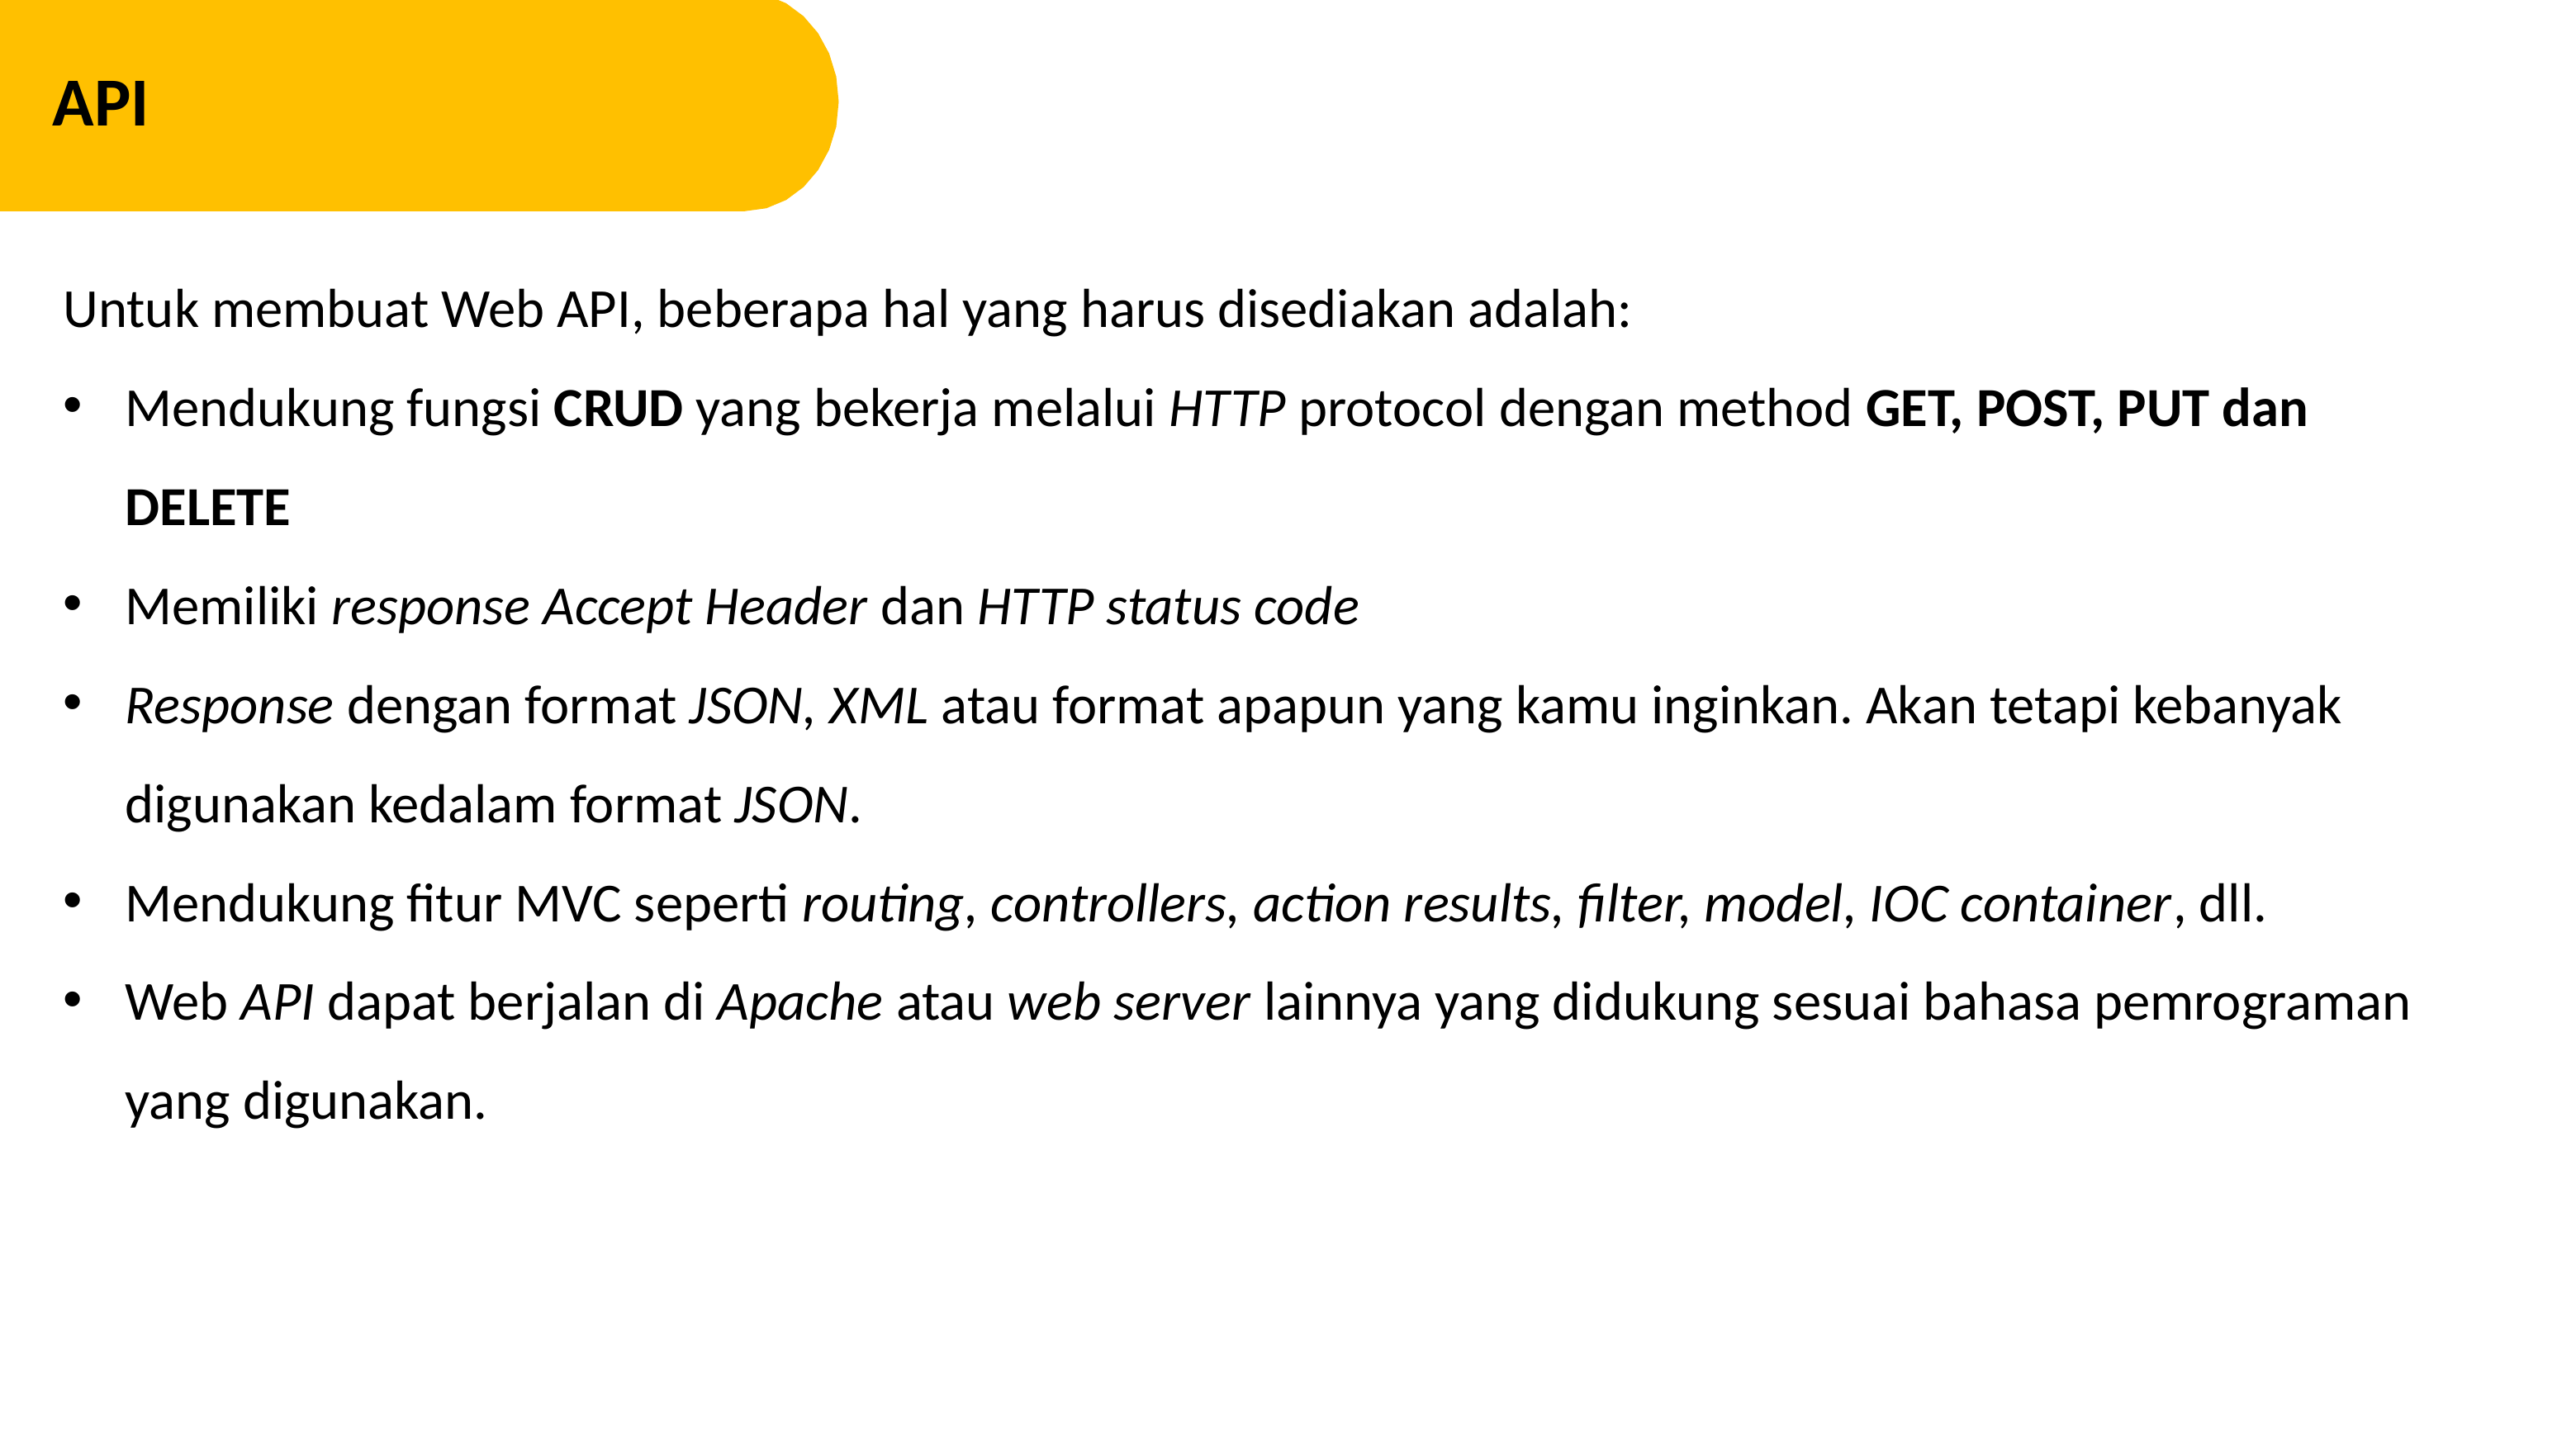

API
Untuk membuat Web API, beberapa hal yang harus disediakan adalah:
Mendukung fungsi CRUD yang bekerja melalui HTTP protocol dengan method GET, POST, PUT dan DELETE
Memiliki response Accept Header dan HTTP status code
Response dengan format JSON, XML atau format apapun yang kamu inginkan. Akan tetapi kebanyak digunakan kedalam format JSON.
Mendukung fitur MVC seperti routing, controllers, action results, filter, model, IOC container, dll.
Web API dapat berjalan di Apache atau web server lainnya yang didukung sesuai bahasa pemrograman yang digunakan.